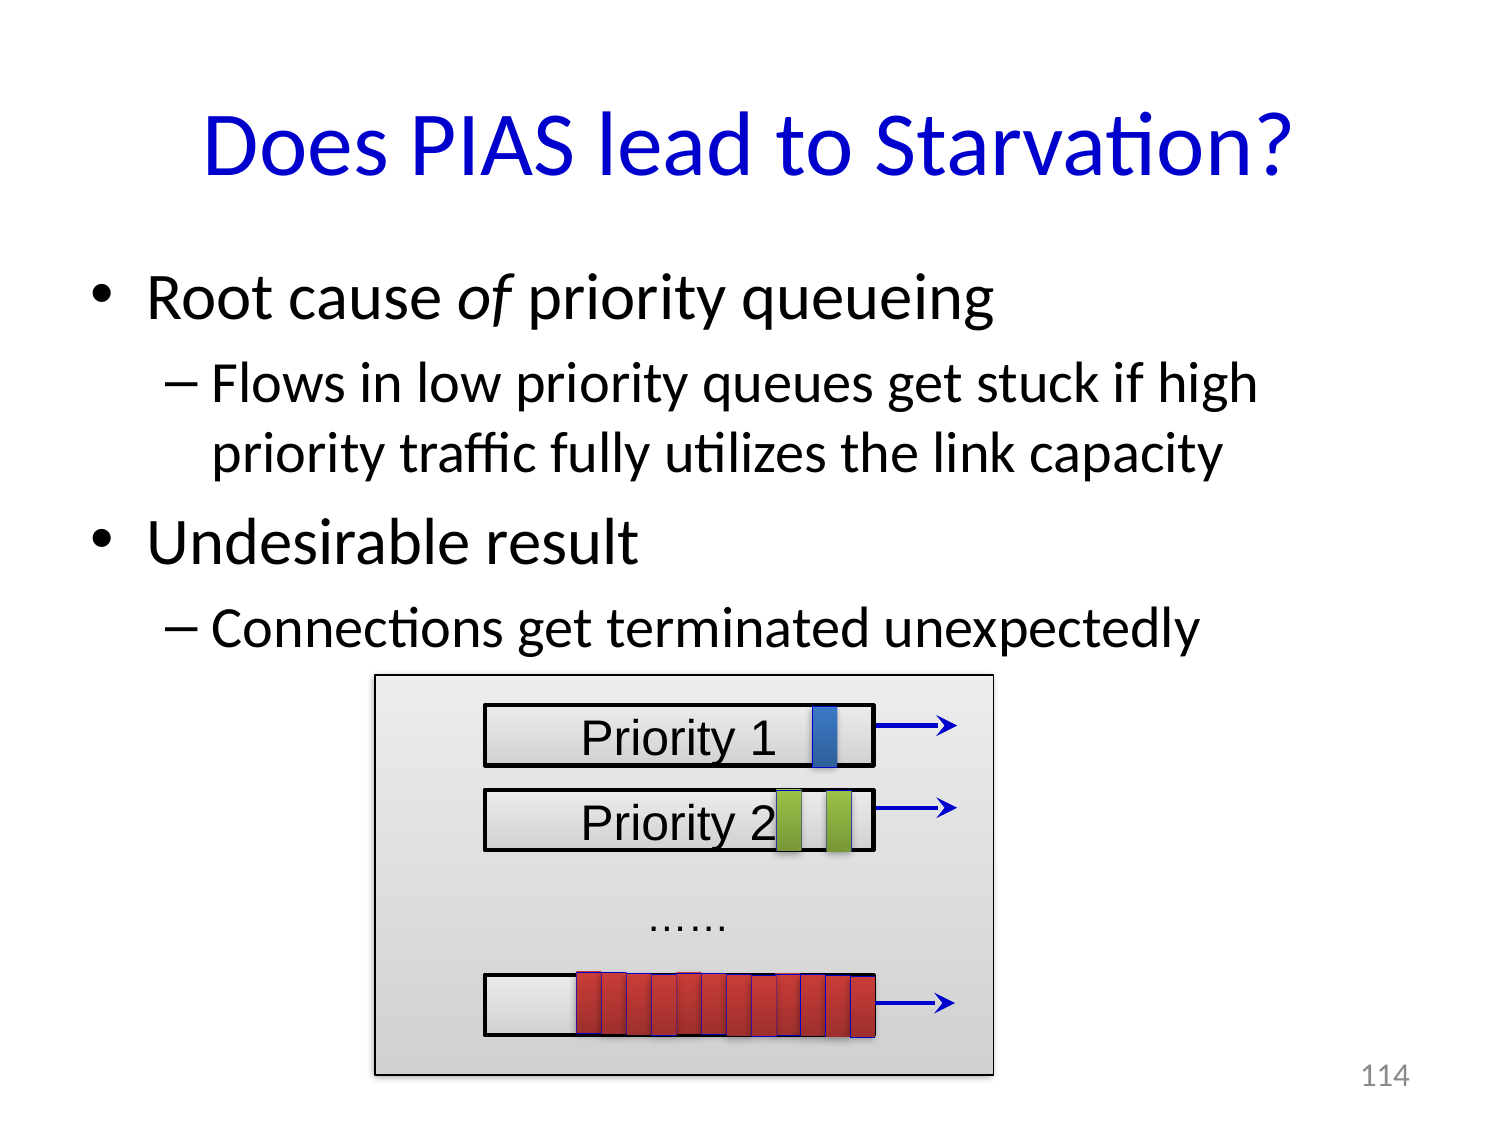

# Does PIAS lead to Starvation?
Root cause of priority queueing
Flows in low priority queues get stuck if high priority traffic fully utilizes the link capacity
Undesirable result
Connections get terminated unexpectedly

Priority 1
Priority 2
……
Priority K

114